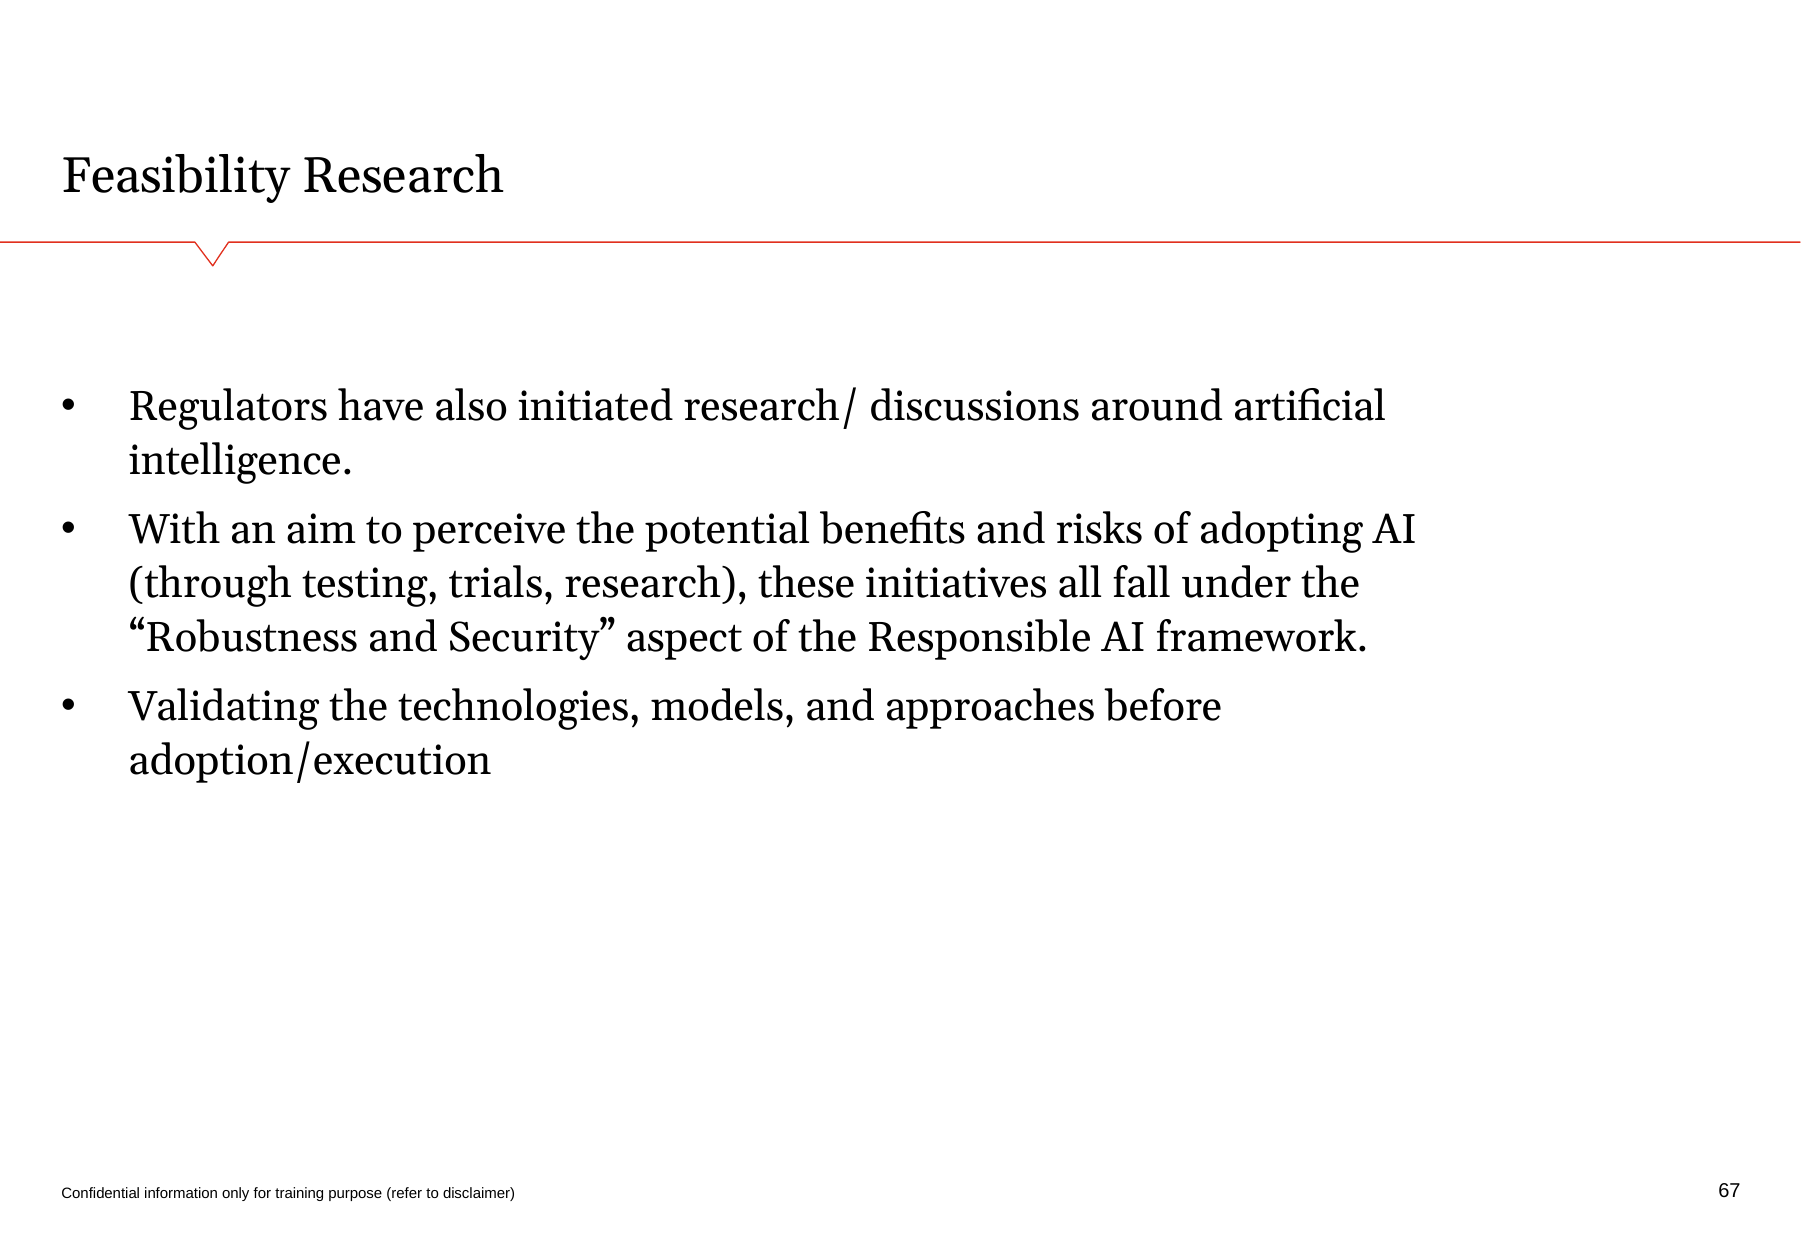

# Feasibility Research
Regulators have also initiated research/ discussions around artificial intelligence.
With an aim to perceive the potential benefits and risks of adopting AI (through testing, trials, research), these initiatives all fall under the “Robustness and Security” aspect of the Responsible AI framework.
Validating the technologies, models, and approaches before adoption/execution
67